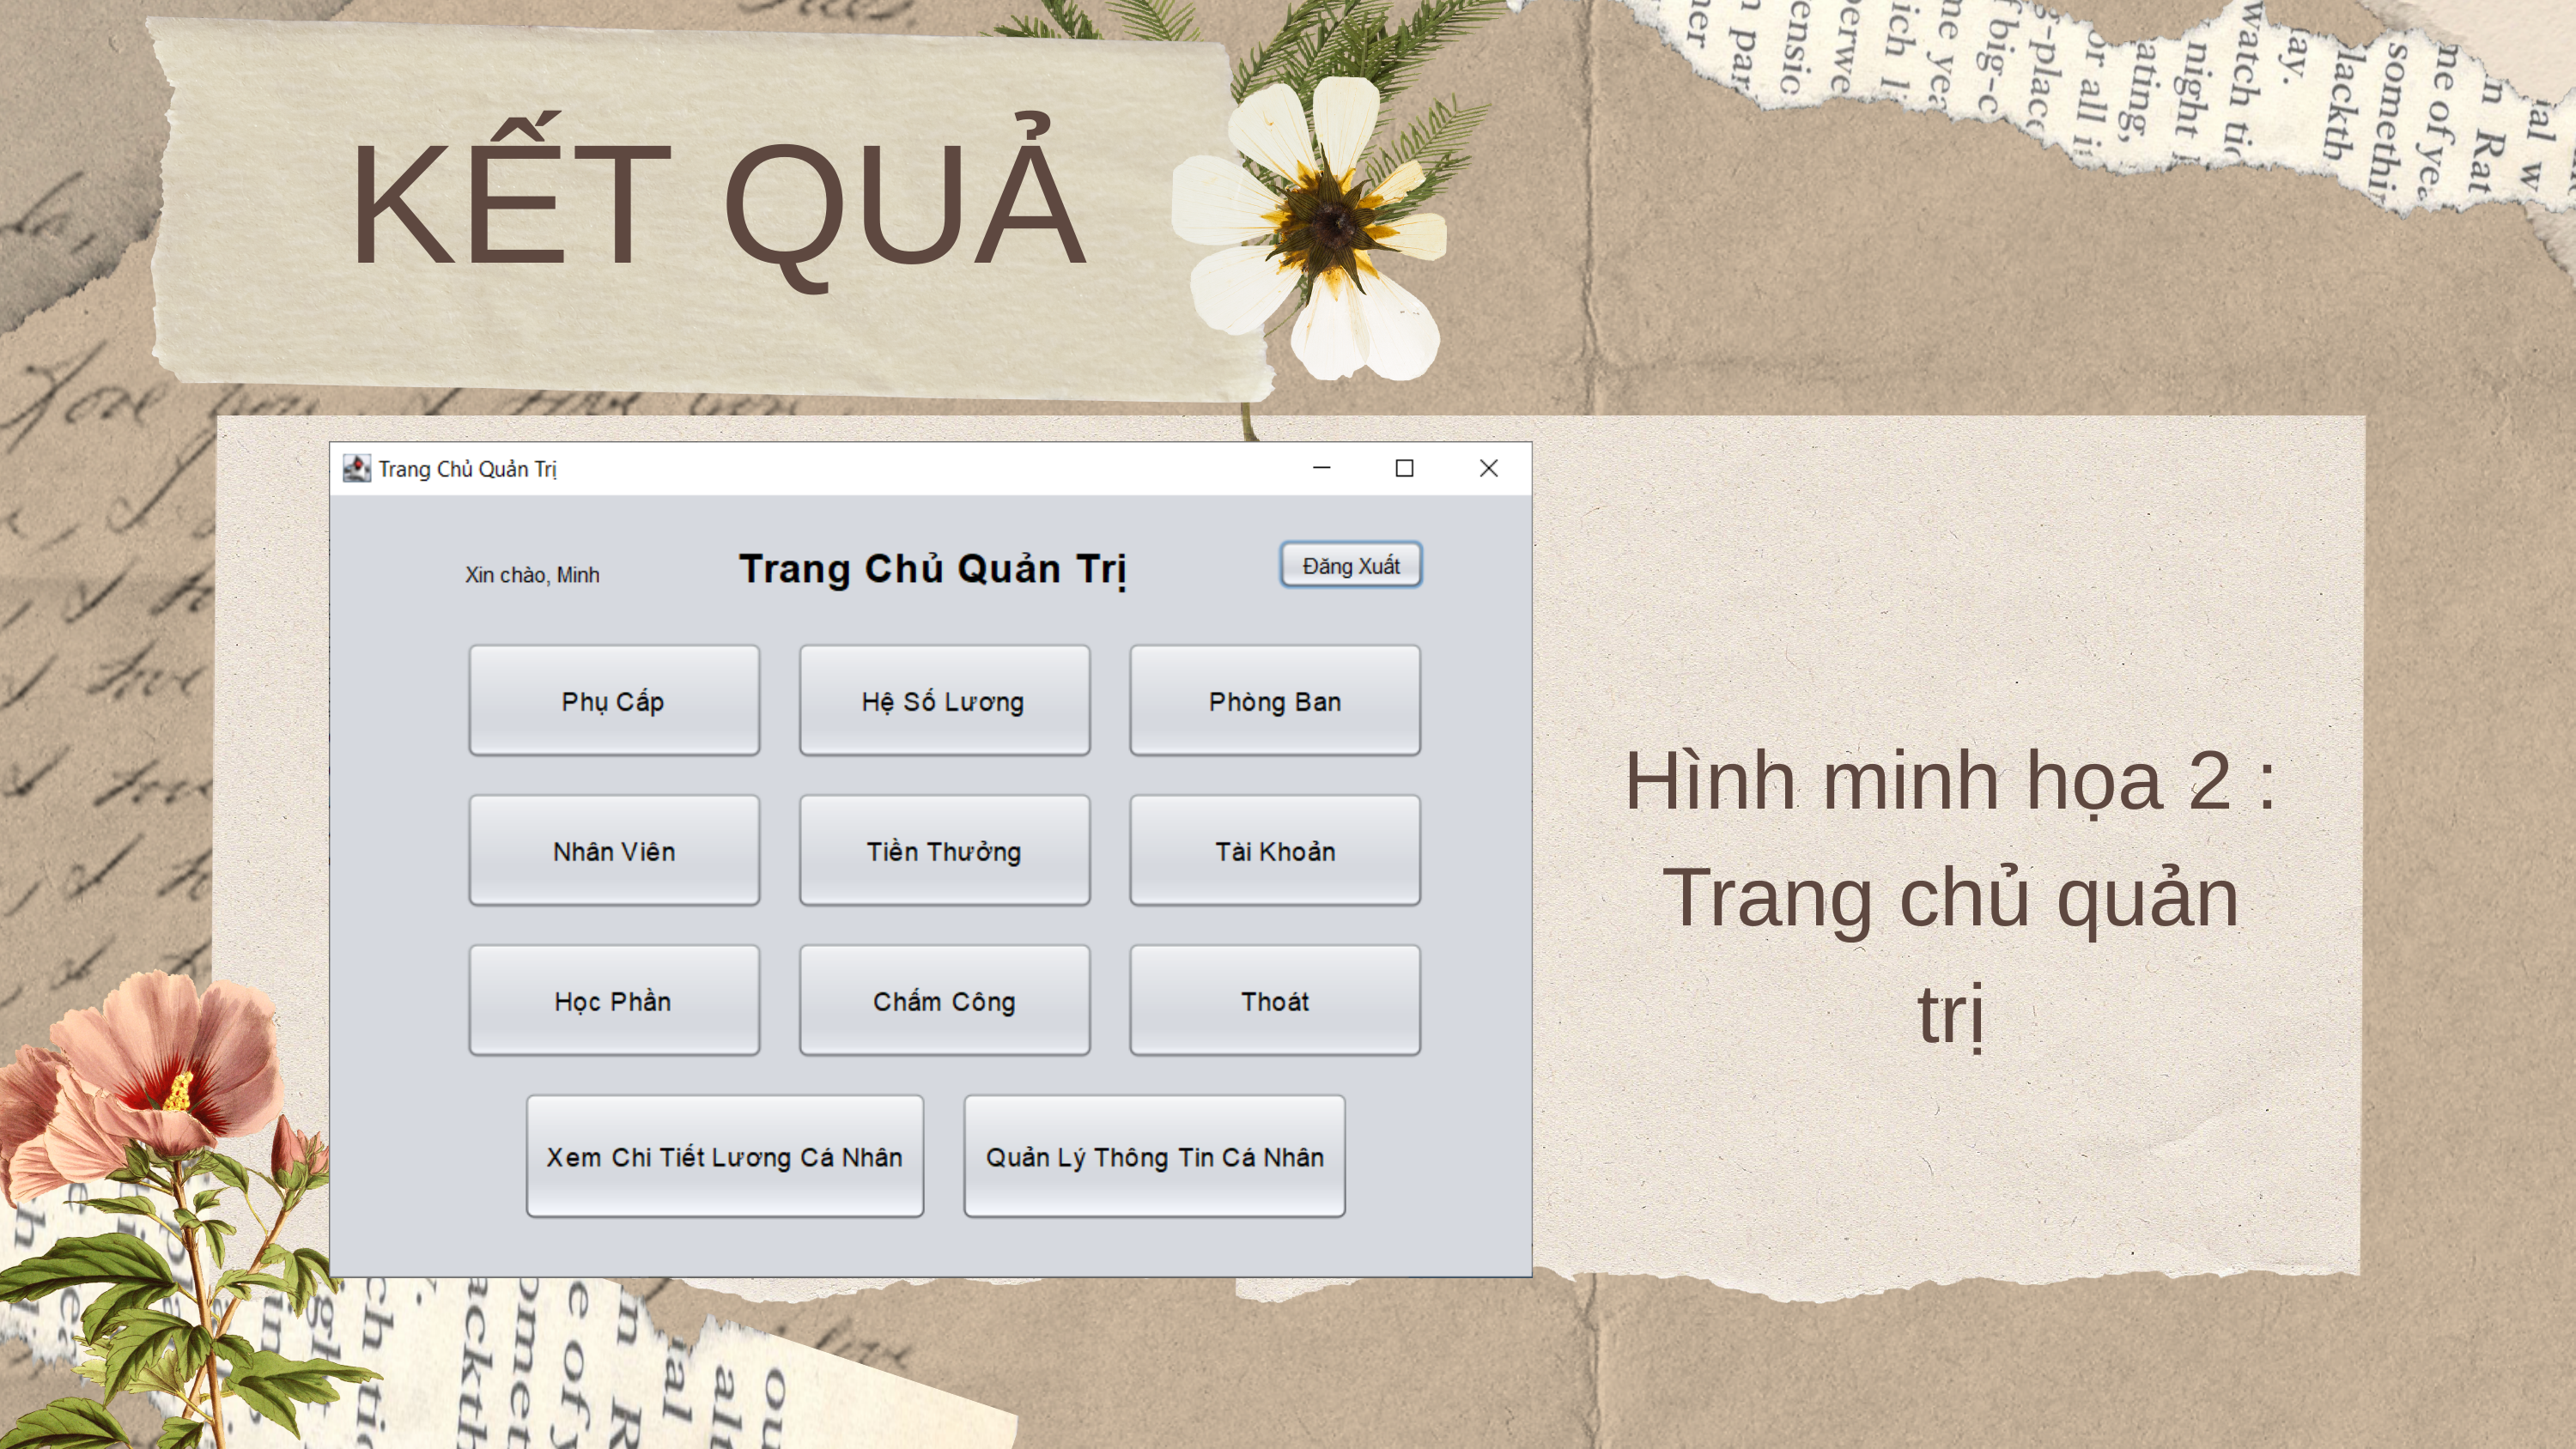

KẾT QUẢ

Hình minh họa 2 : Trang chủ quản trị